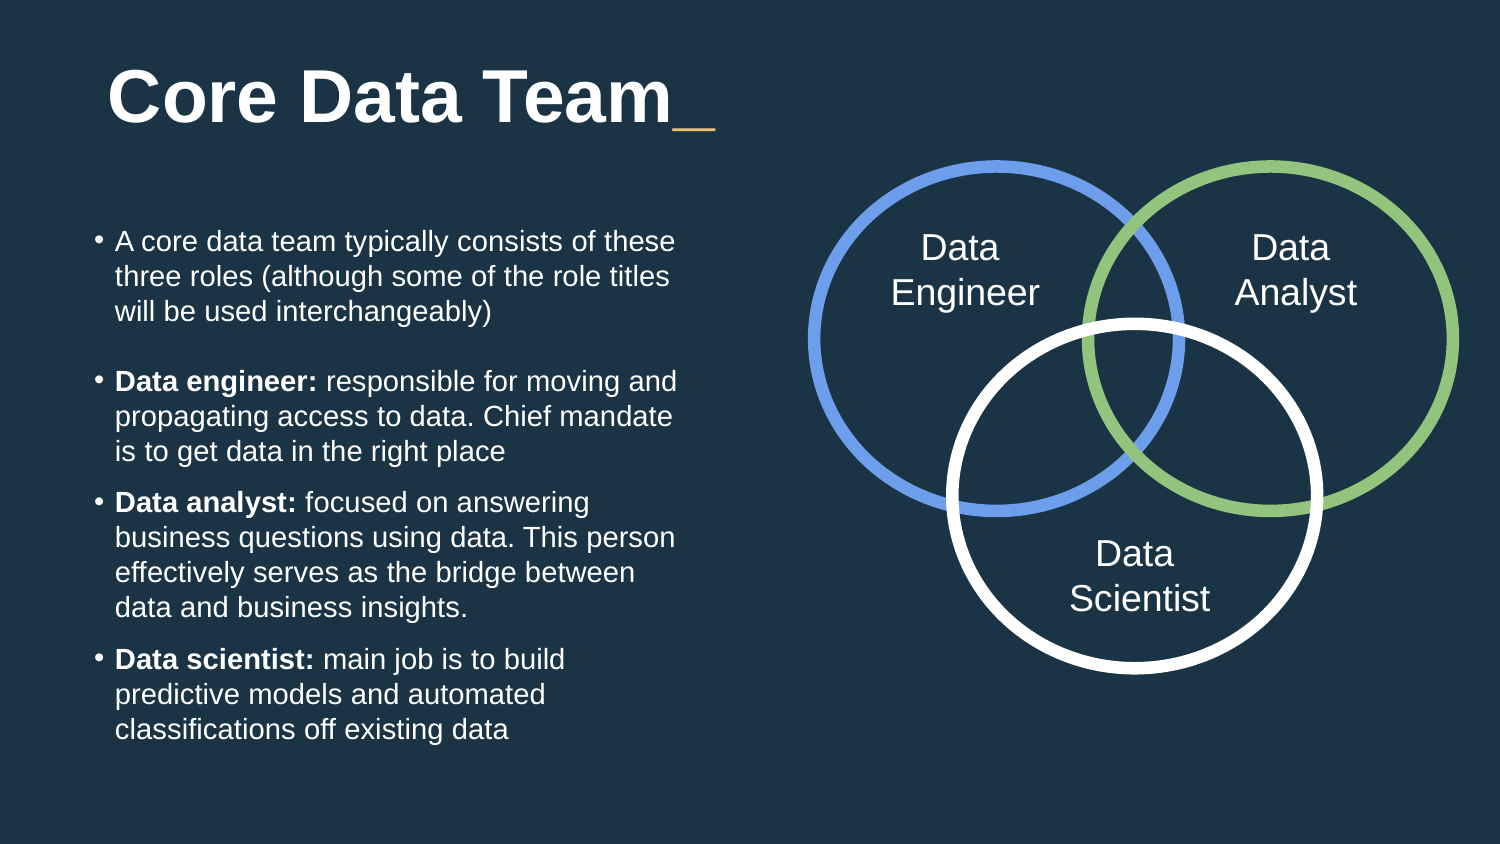

Core Data Team_

A core data team typically consists of these three roles (although some of the role titles will be used interchangeably)
Data engineer: responsible for moving and propagating access to data. Chief mandate is to get data in the right place
Data analyst: focused on answering business questions using data. This person effectively serves as the bridge between data and business insights.
Data scientist: main job is to build predictive models and automated classifications off existing data

Data
Engineer

Data
Analyst

Data
Scientist